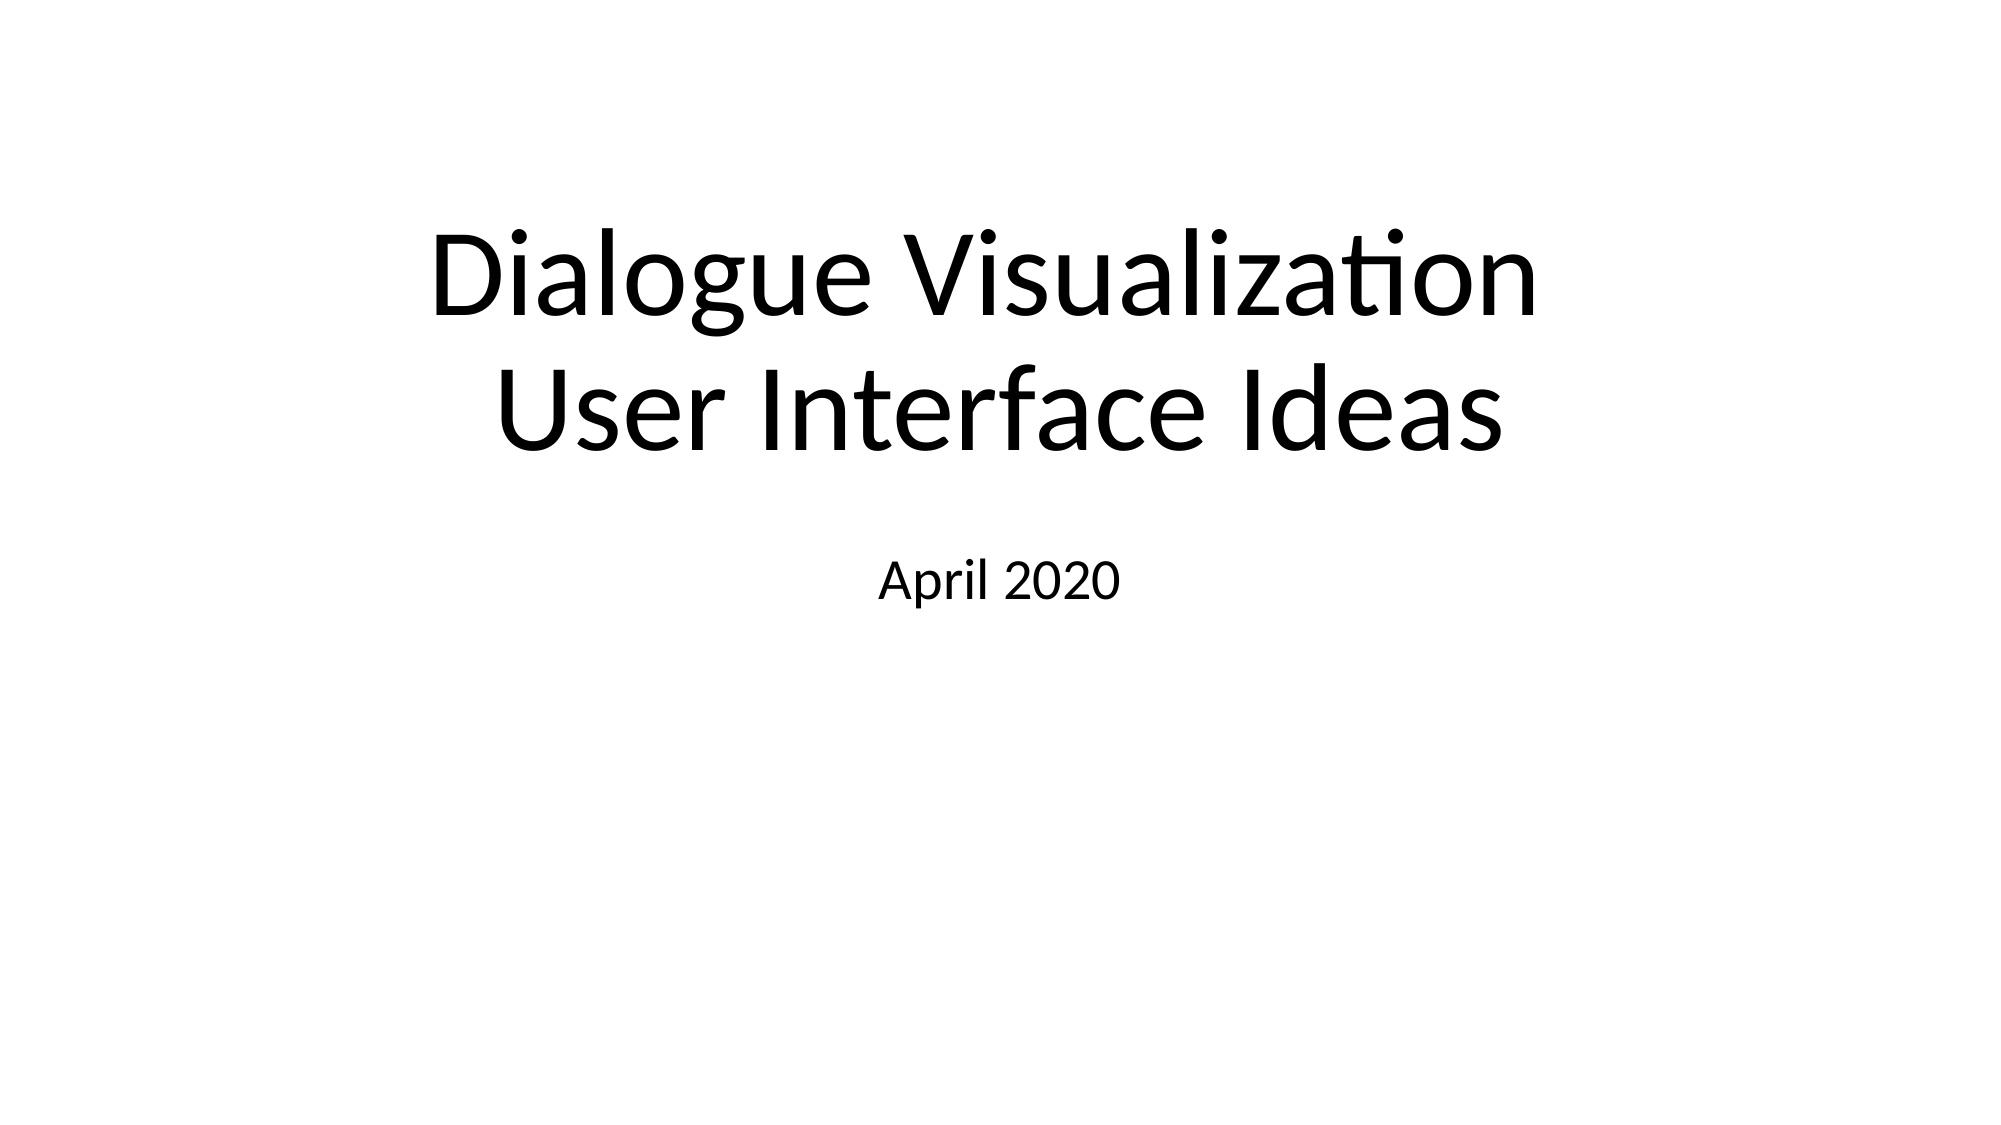

# Dialogue Visualization User Interface Ideas
April 2020